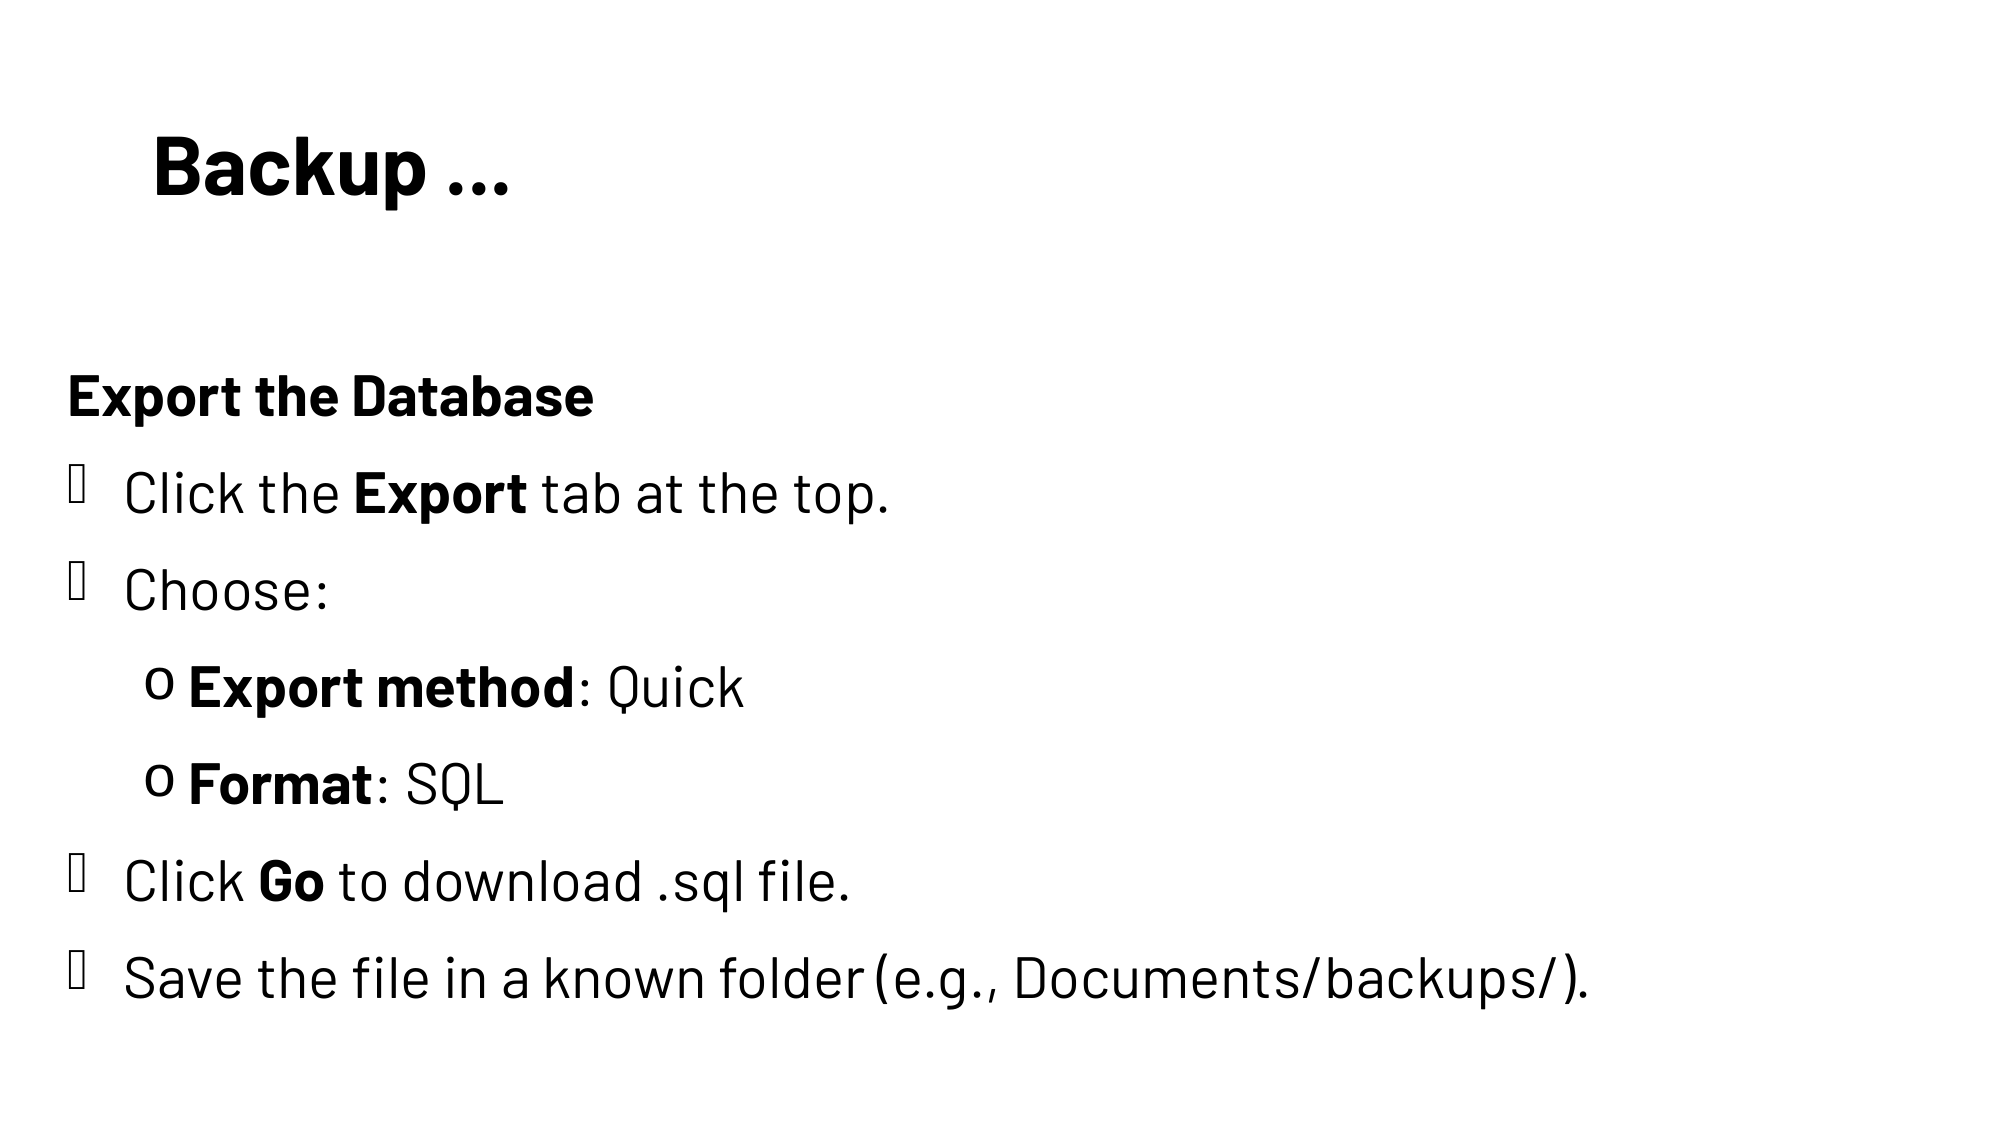

# Backup ...
Export the Database
Click the Export tab at the top.
Choose:
Export method: Quick
Format: SQL
Click Go to download .sql file.
Save the file in a known folder (e.g., Documents/backups/).